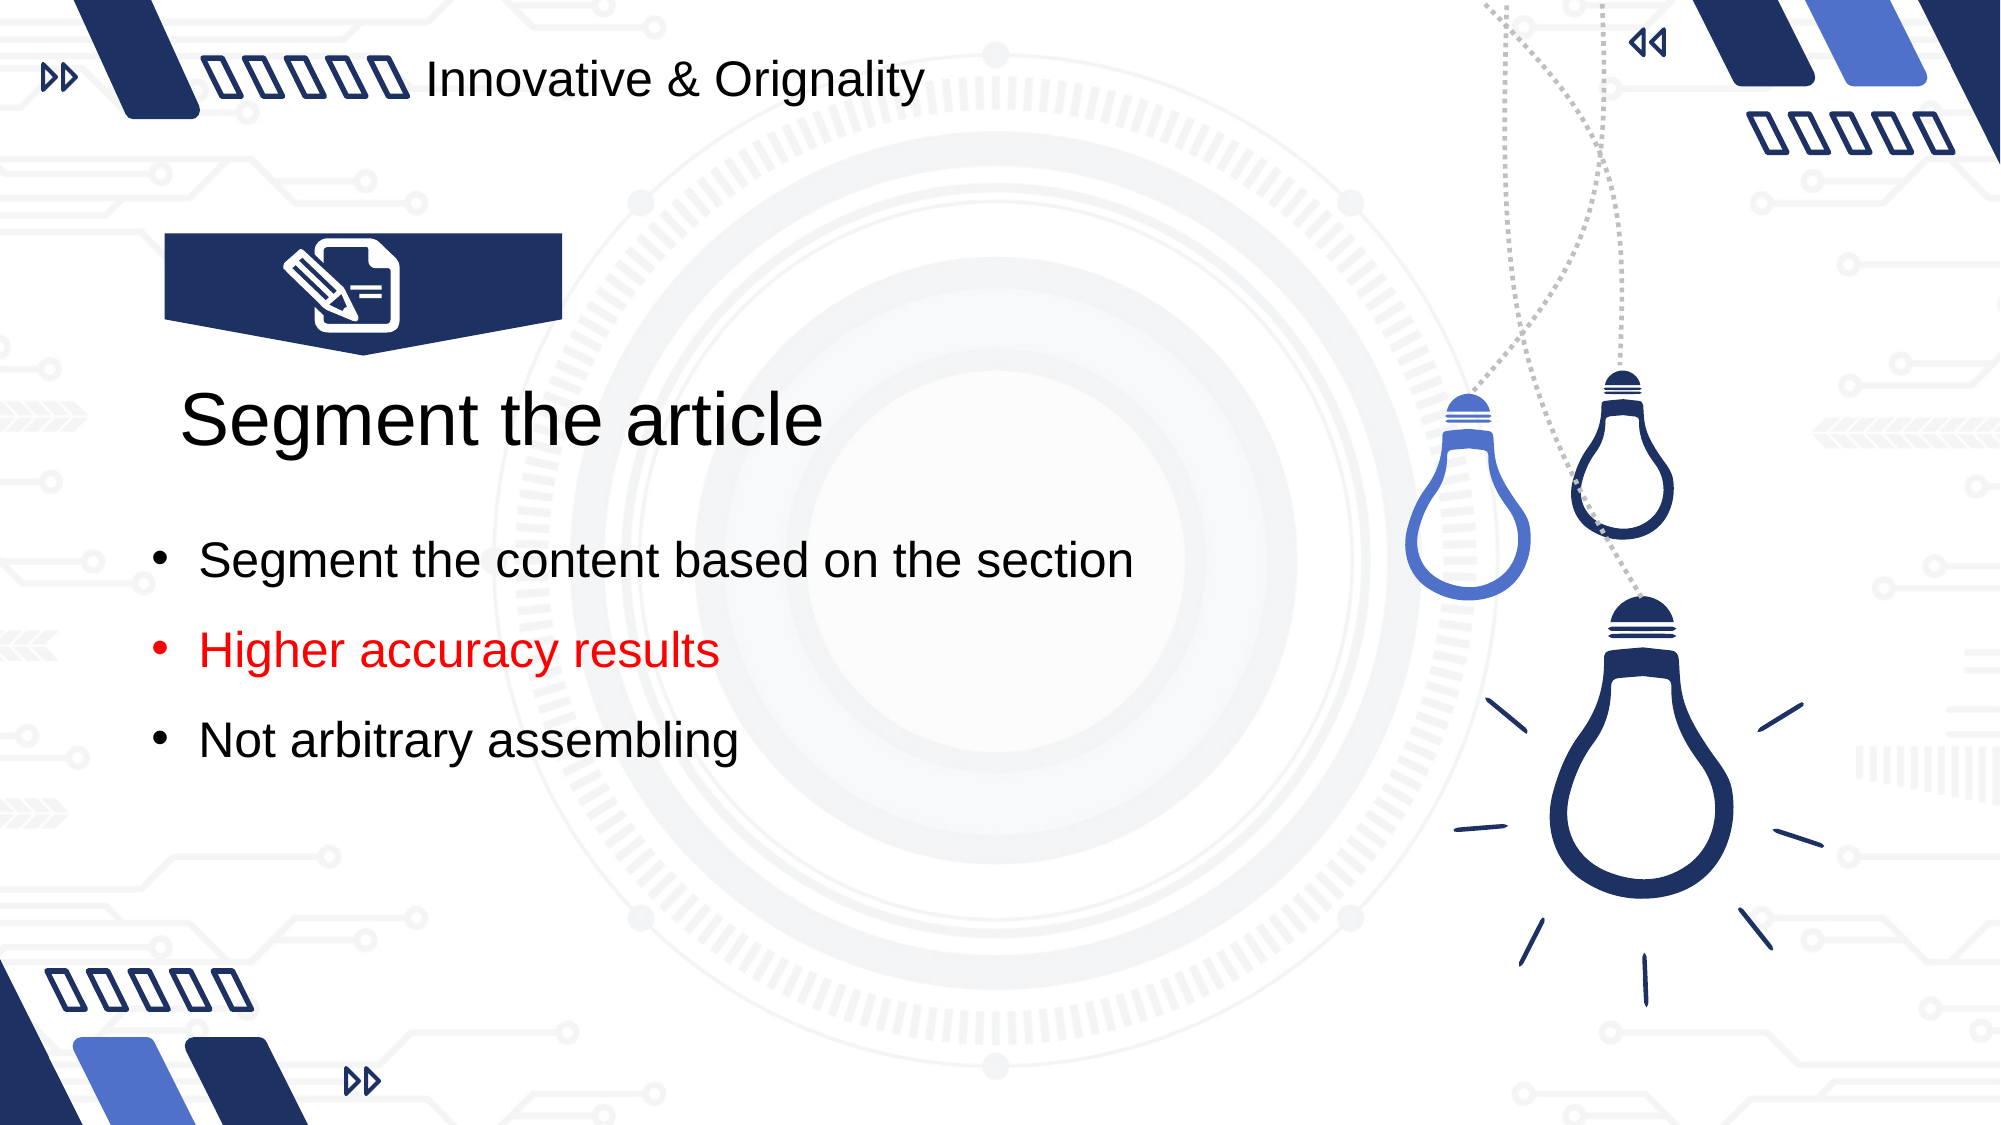

Innovative & Orignality

Segment the article
Segment the content based on the section
Higher accuracy results
Not arbitrary assembling